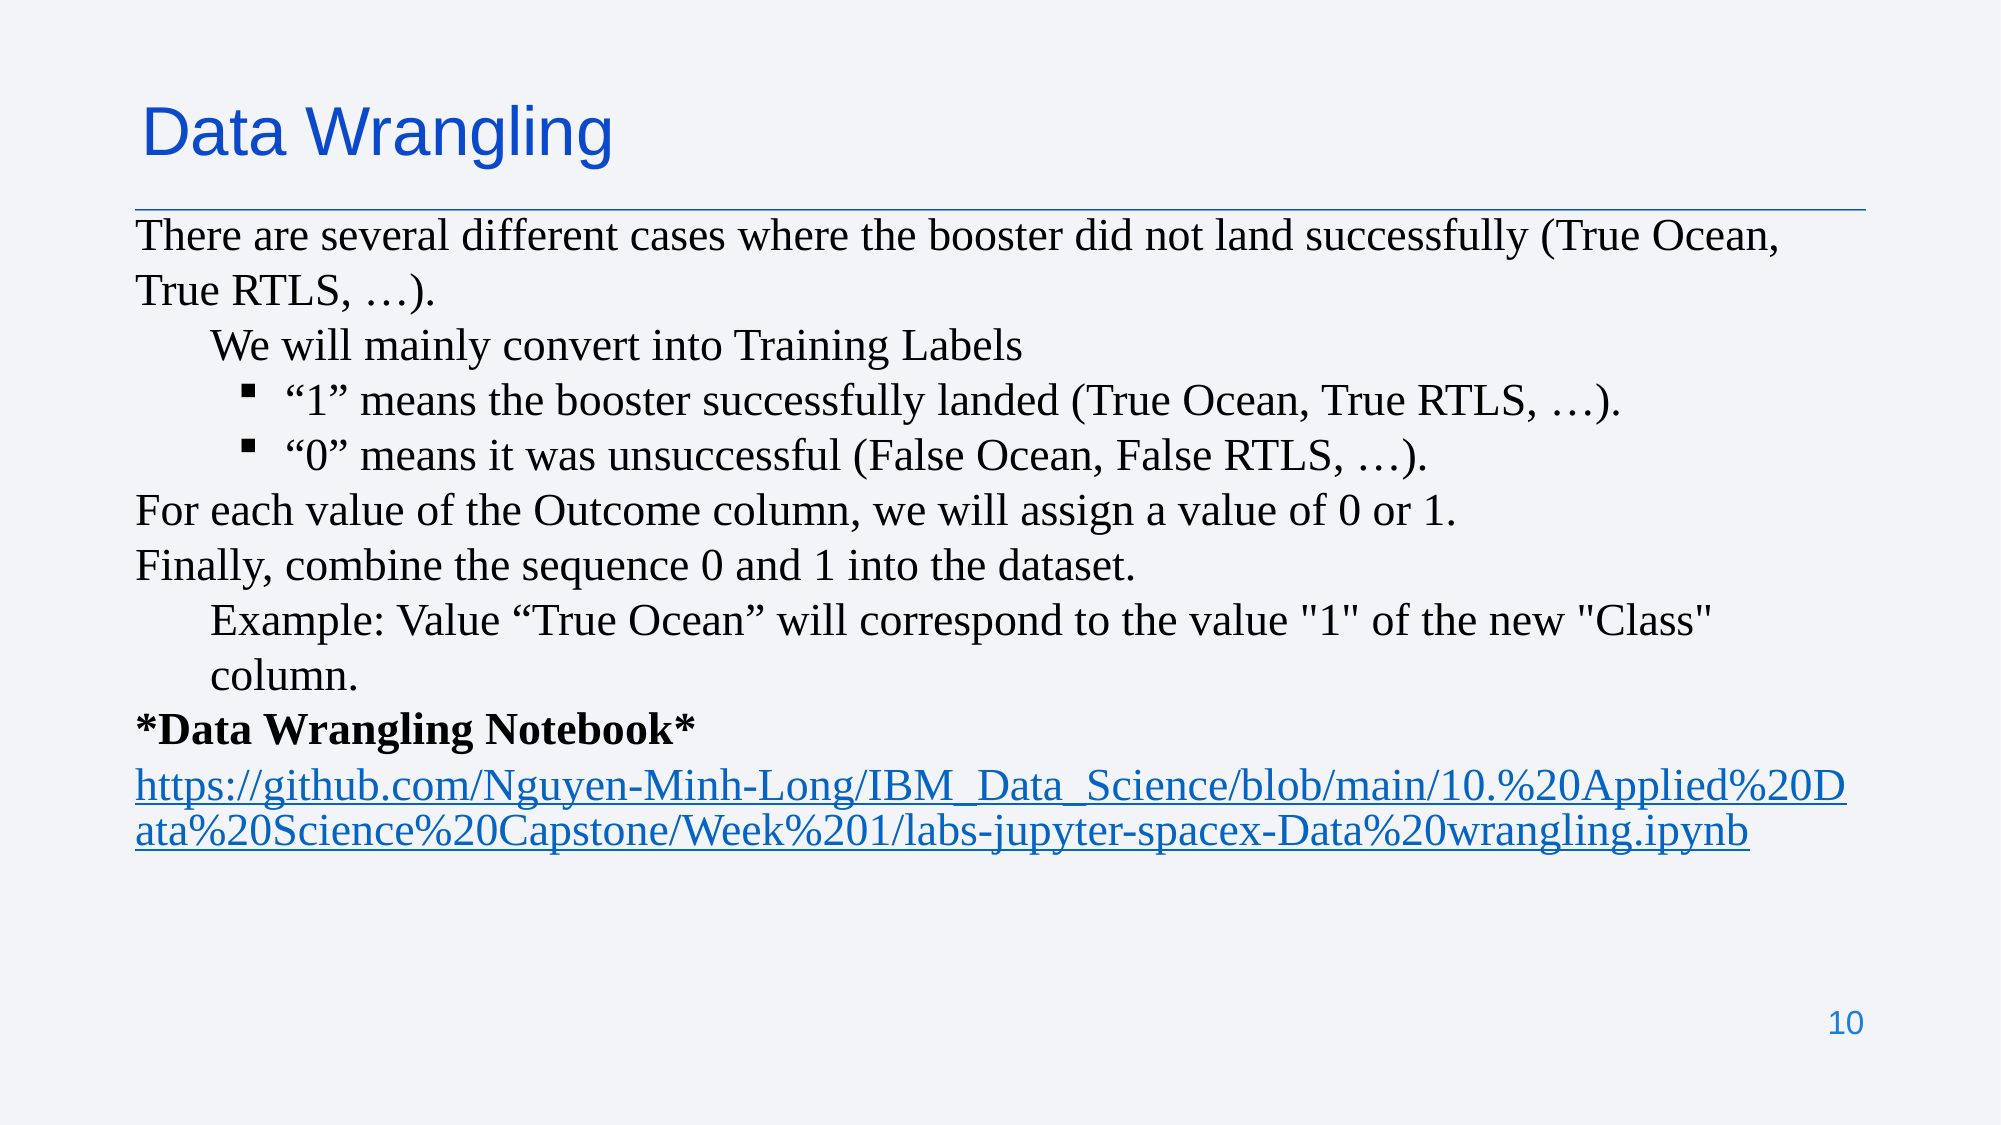

Data Wrangling
There are several different cases where the booster did not land successfully (True Ocean, True RTLS, …).
We will mainly convert into Training Labels
“1” means the booster successfully landed (True Ocean, True RTLS, …).
“0” means it was unsuccessful (False Ocean, False RTLS, …).
For each value of the Outcome column, we will assign a value of 0 or 1.
Finally, combine the sequence 0 and 1 into the dataset.
Example: Value “True Ocean” will correspond to the value "1" of the new "Class" column.
*Data Wrangling Notebook*
https://github.com/Nguyen-Minh-Long/IBM_Data_Science/blob/main/10.%20Applied%20Data%20Science%20Capstone/Week%201/labs-jupyter-spacex-Data%20wrangling.ipynb

10